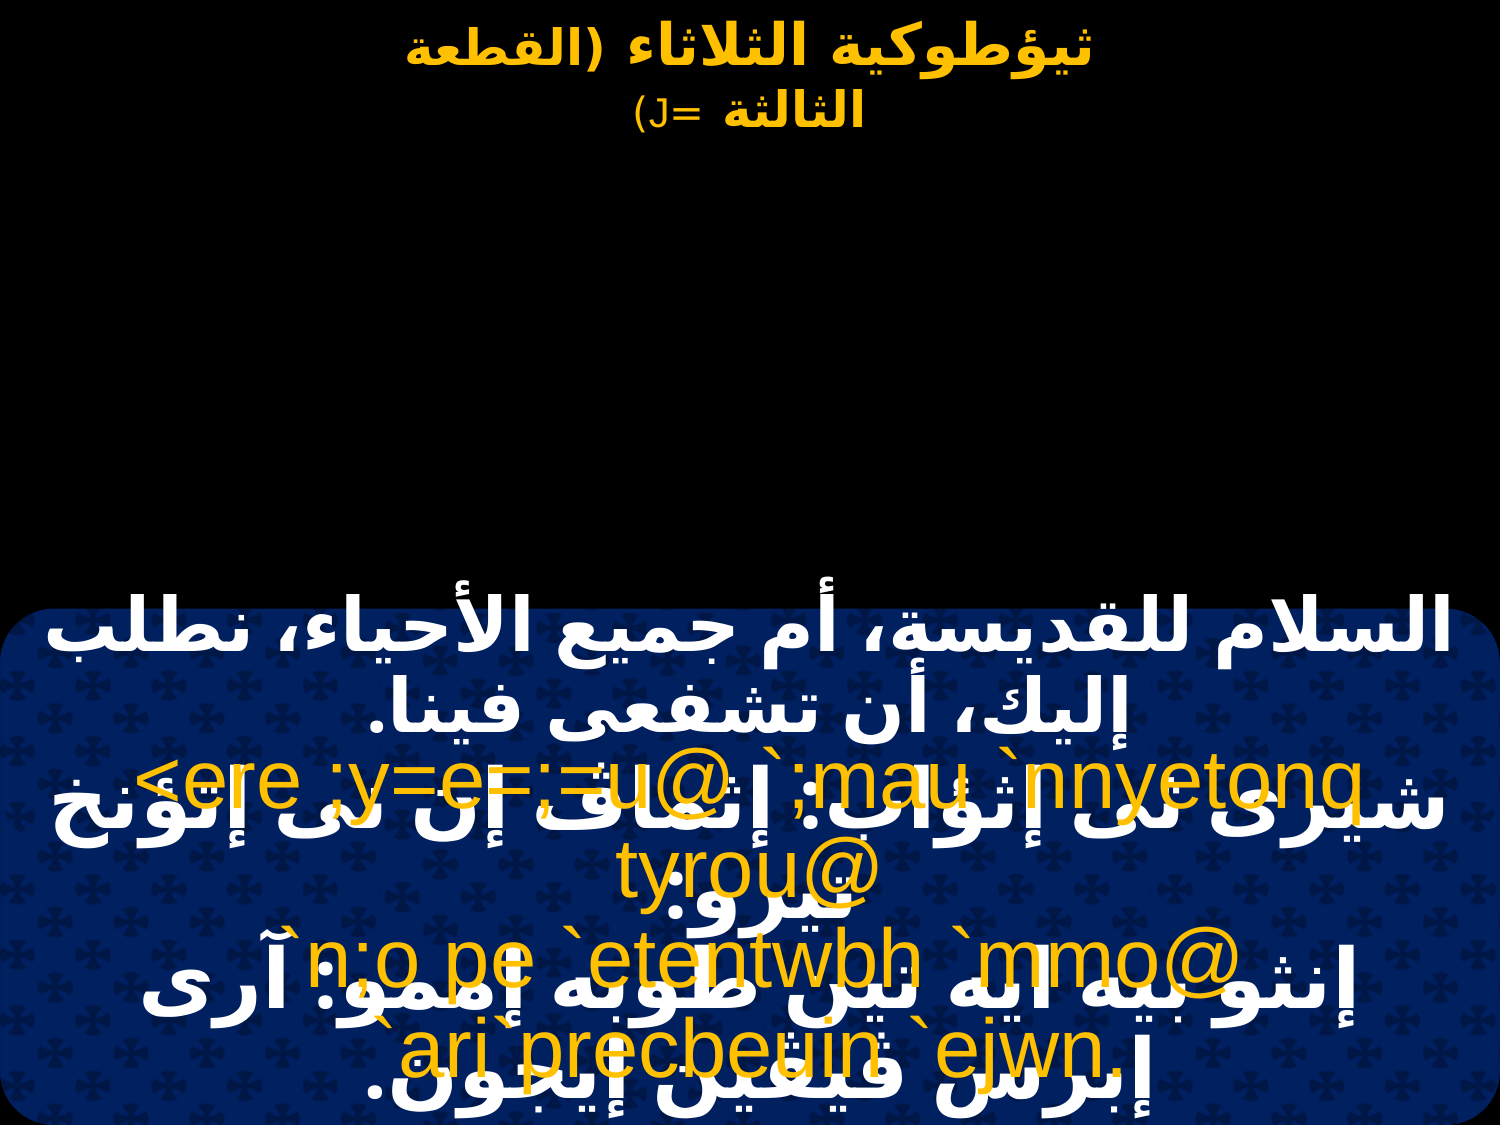

السلام للقديسة، أم جميع الأحياء، نطلب إليك، أن تشفعى فينا.
<ere ;y=e=;=u@ `;mau `nnyetonq tyrou@
 `n;o pe `etentwbh `mmo@ `ari`precbeuin `ejwn.
شيرى ثى إثؤاب: إثماڤ إن نى إتؤنخ تيرو:
إنثو بيه ايه تين طوبه إممو: آرى إبرس ڤيڤين إيجون.